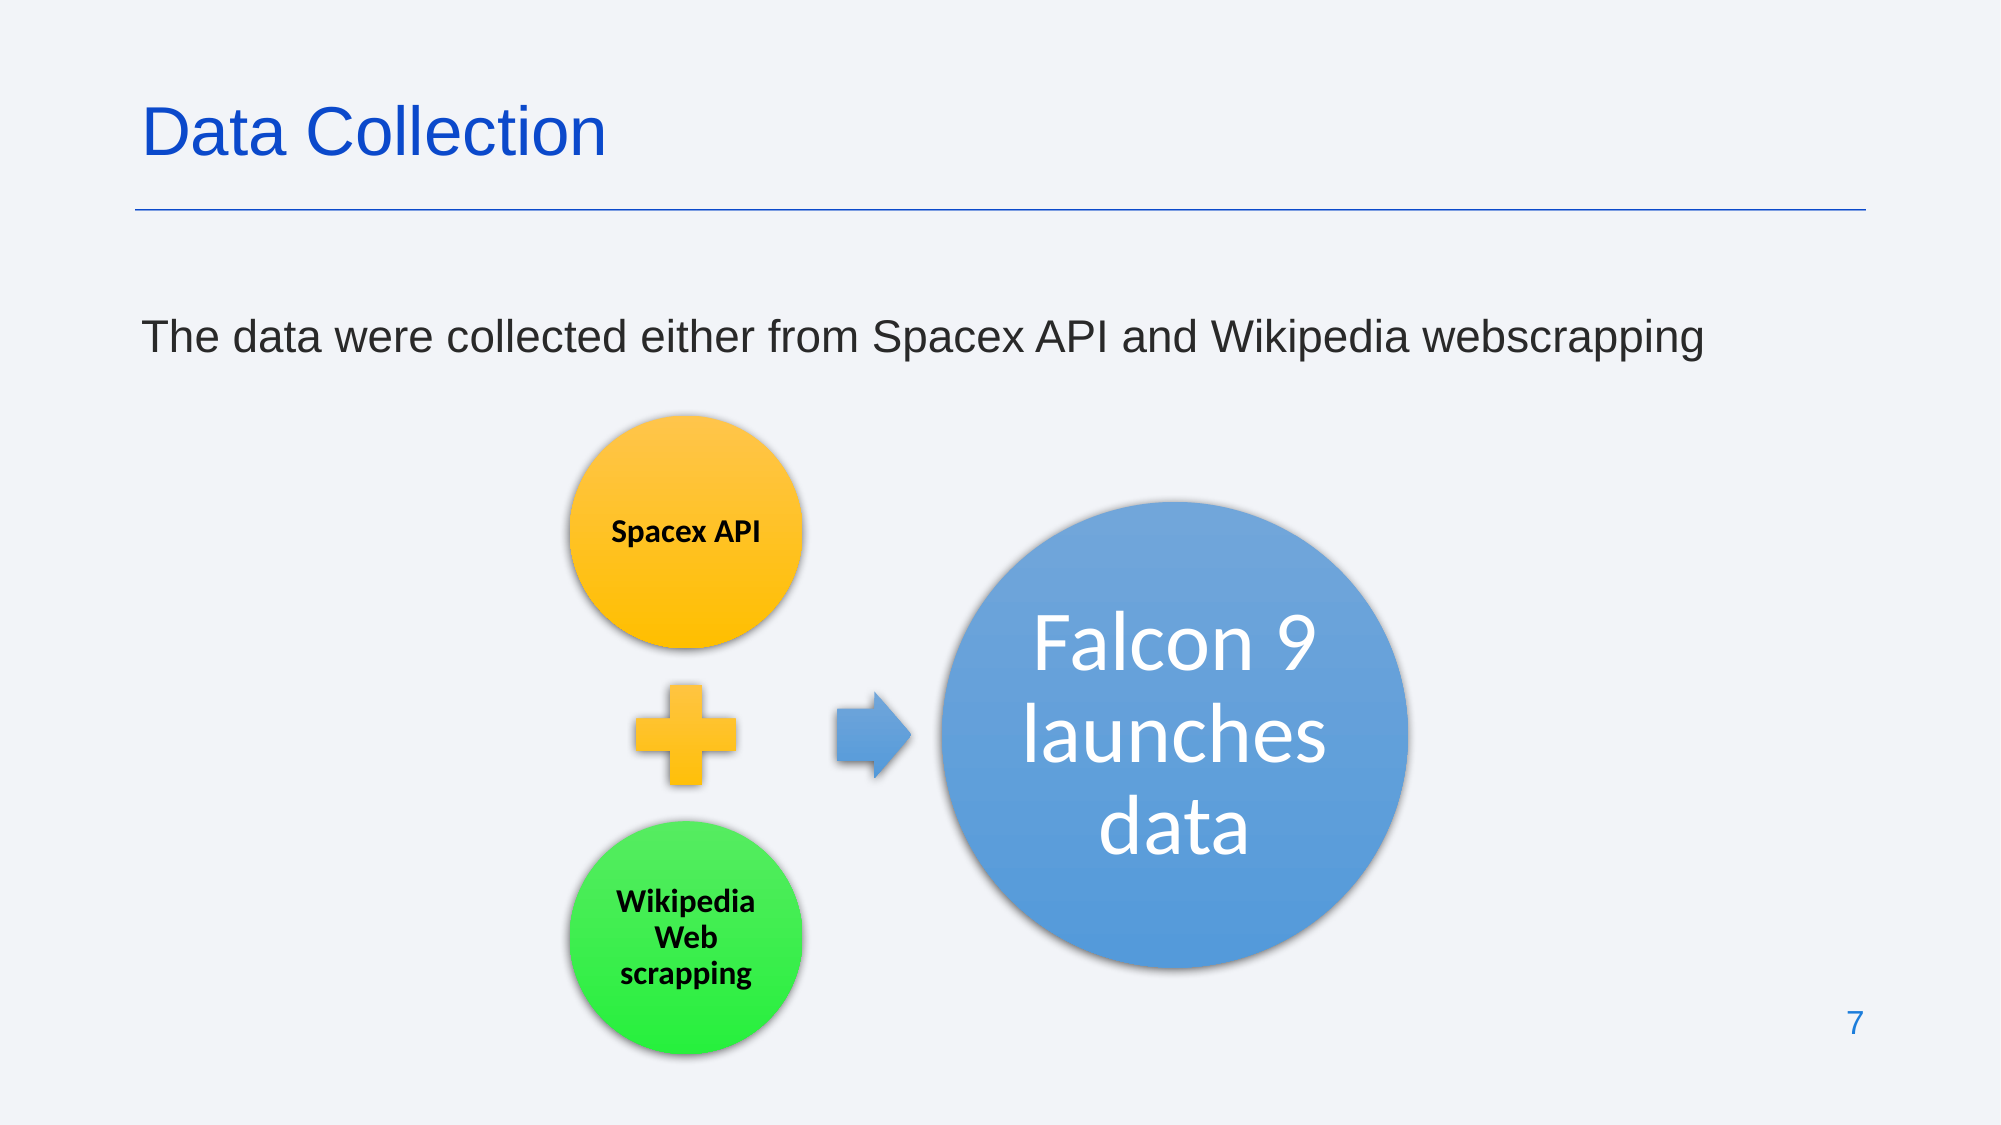

Data Collection
The data were collected either from Spacex API and Wikipedia webscrapping
Spacex API

Wikipedia Web scrapping

Falcon 9 launches data
7